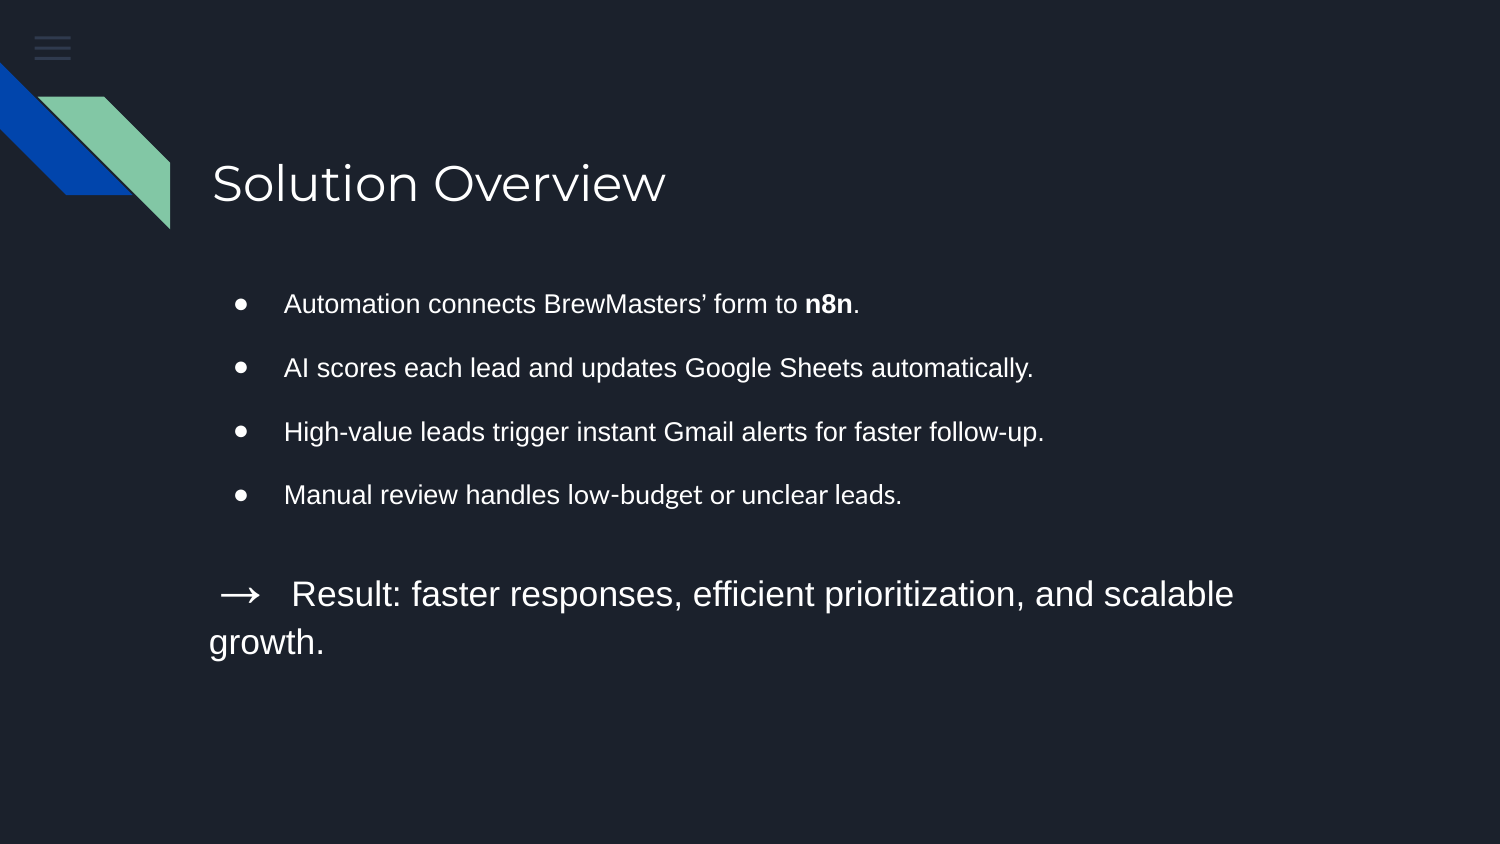

# Solution Overview
Automation connects BrewMasters’ form to n8n.
AI scores each lead and updates Google Sheets automatically.
High-value leads trigger instant Gmail alerts for faster follow-up.
Manual review handles low-budget or unclear leads.
→ Result: faster responses, efficient prioritization, and scalable growth.